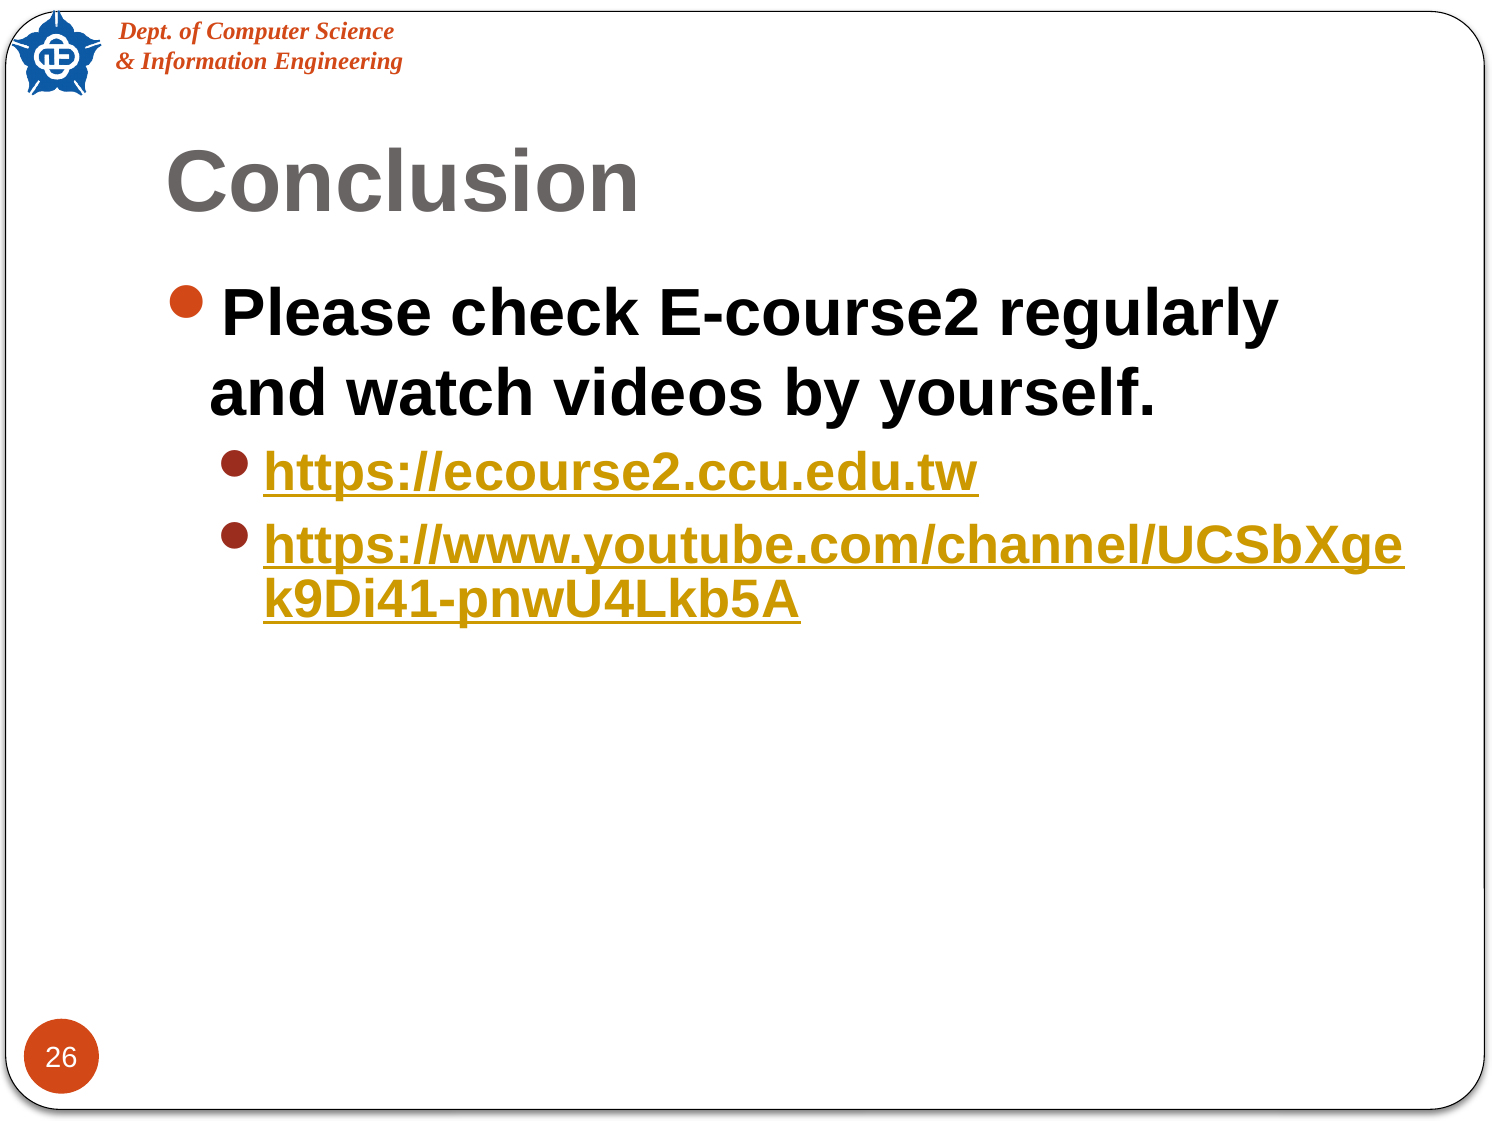

# Conclusion
Please check E-course2 regularly and watch videos by yourself.
https://ecourse2.ccu.edu.tw
https://www.youtube.com/channel/UCSbXgek9Di41-pnwU4Lkb5A

26